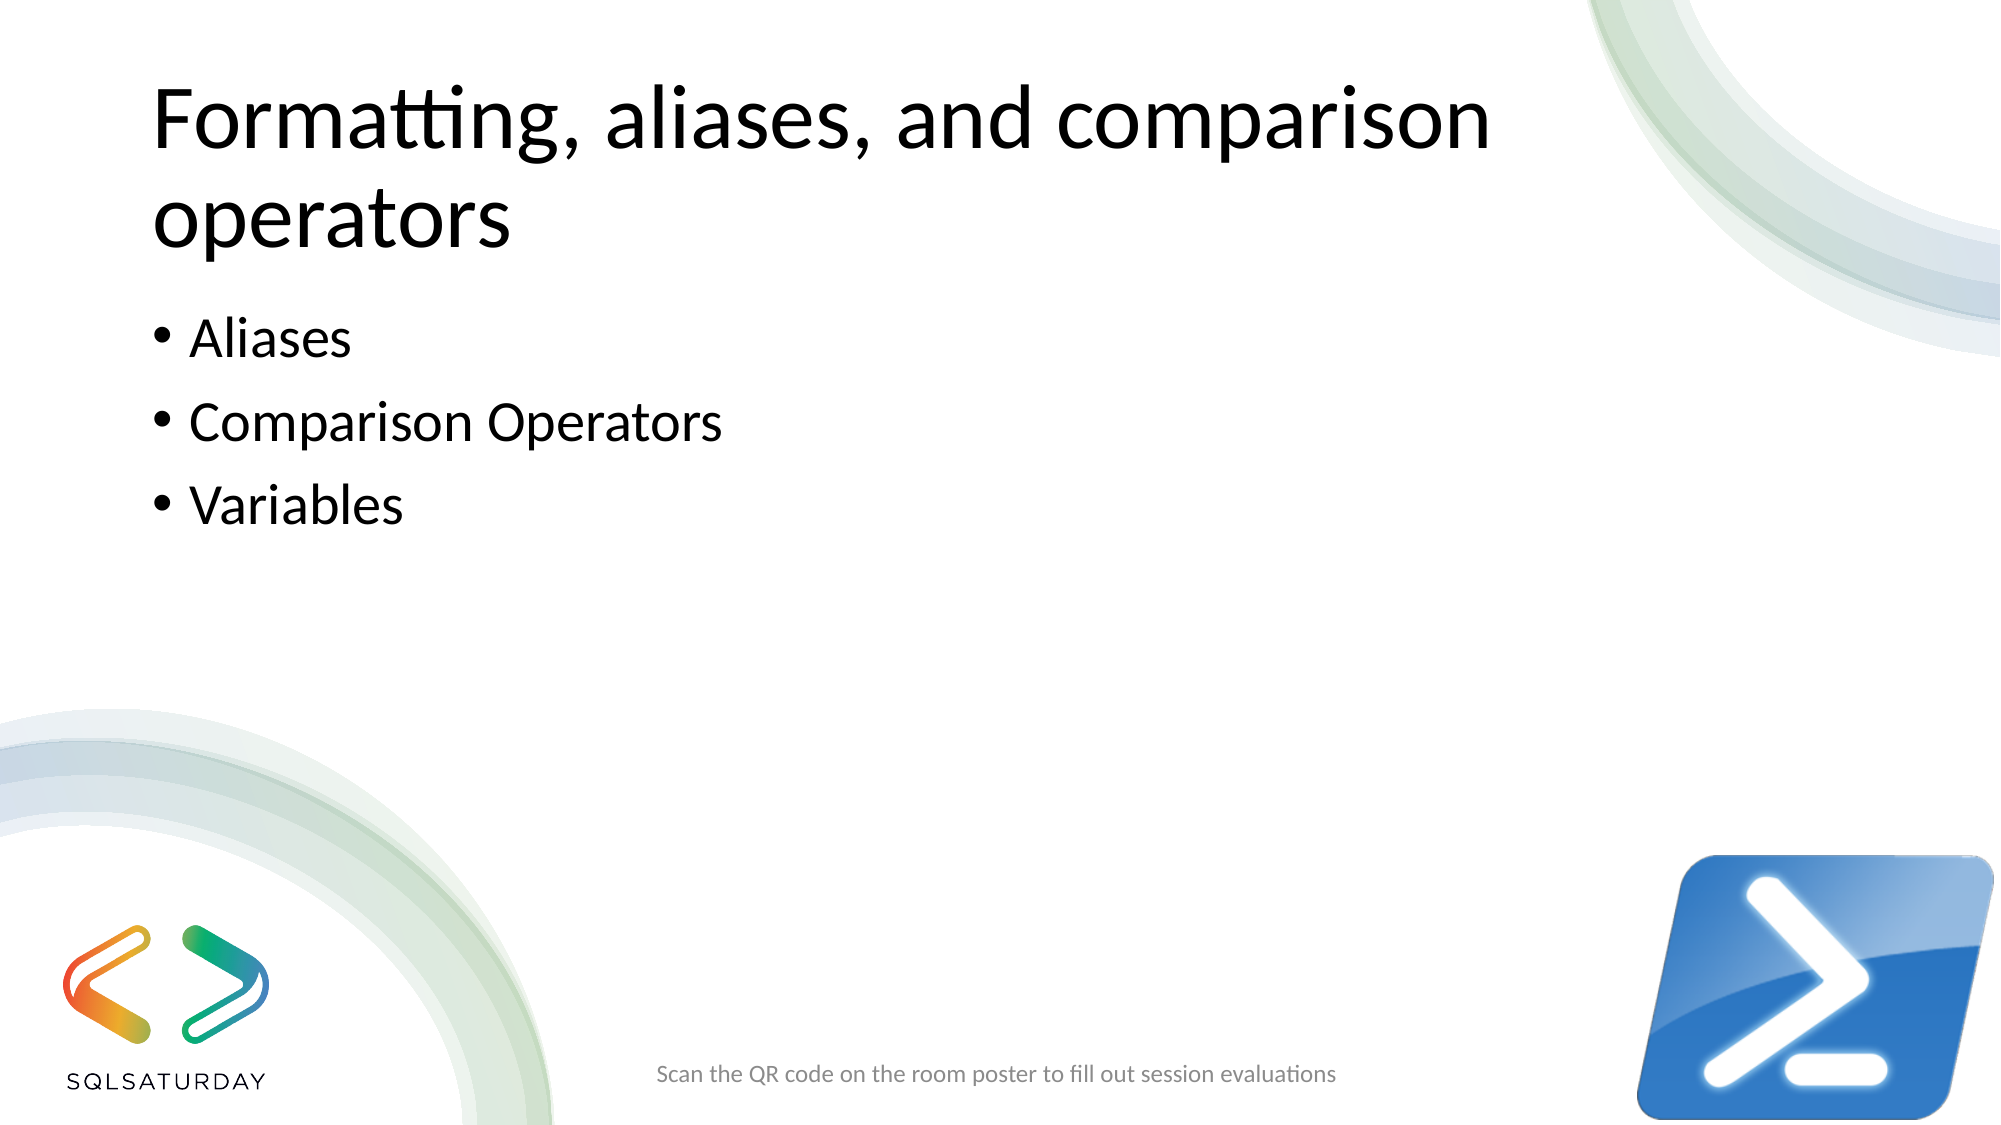

# Formatting, aliases, and comparison operators
Aliases
Comparison Operators
Variables
Scan the QR code on the room poster to fill out session evaluations